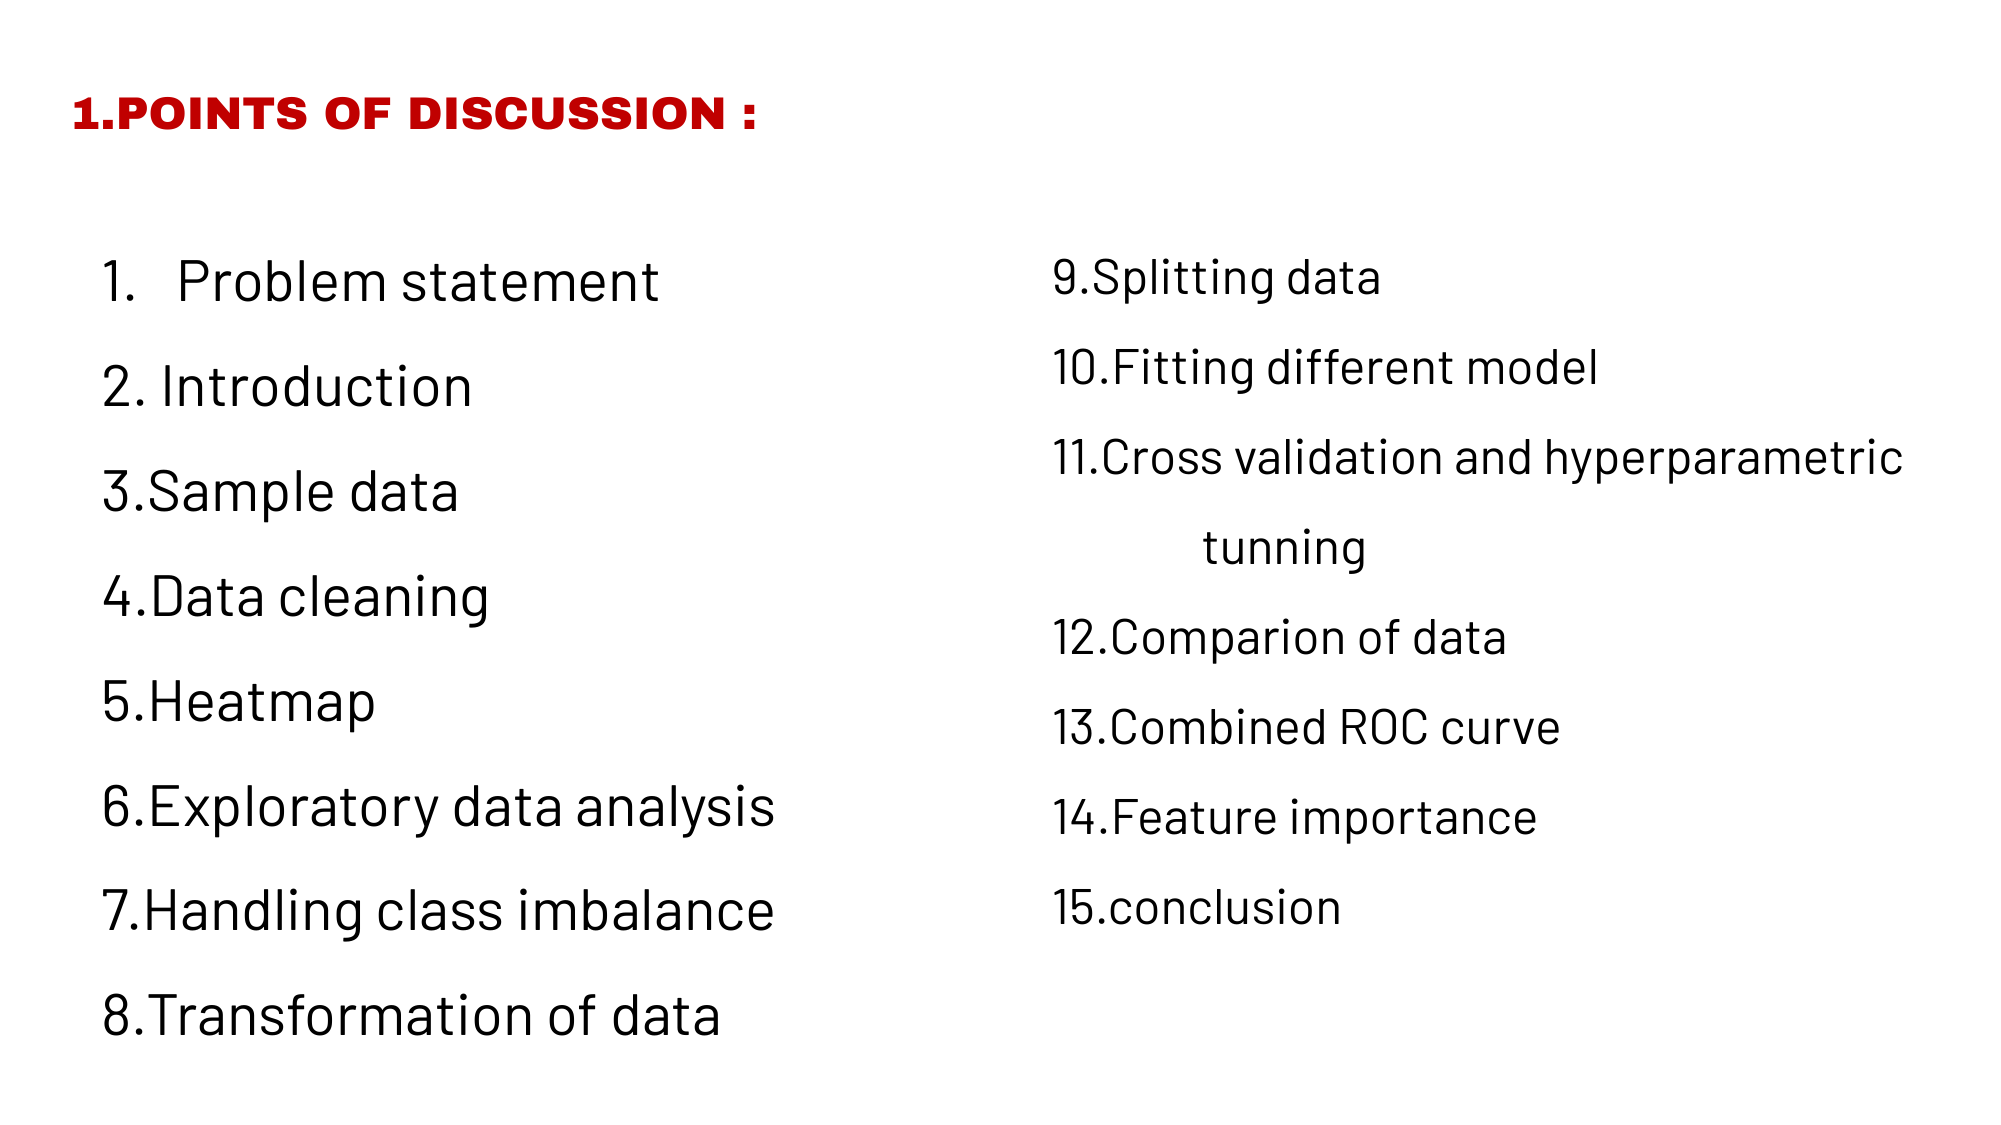

1.POINTS OF DISCUSSION :
Problem statement
2. Introduction
3.Sample data
4.Data cleaning
5.Heatmap
6.Exploratory data analysis
7.Handling class imbalance
8.Transformation of data
9.Splitting data
10.Fitting different model
11.Cross validation and hyperparametric     	tunning
12.Comparion of data
13.Combined ROC curve
14.Feature importance
15.conclusion